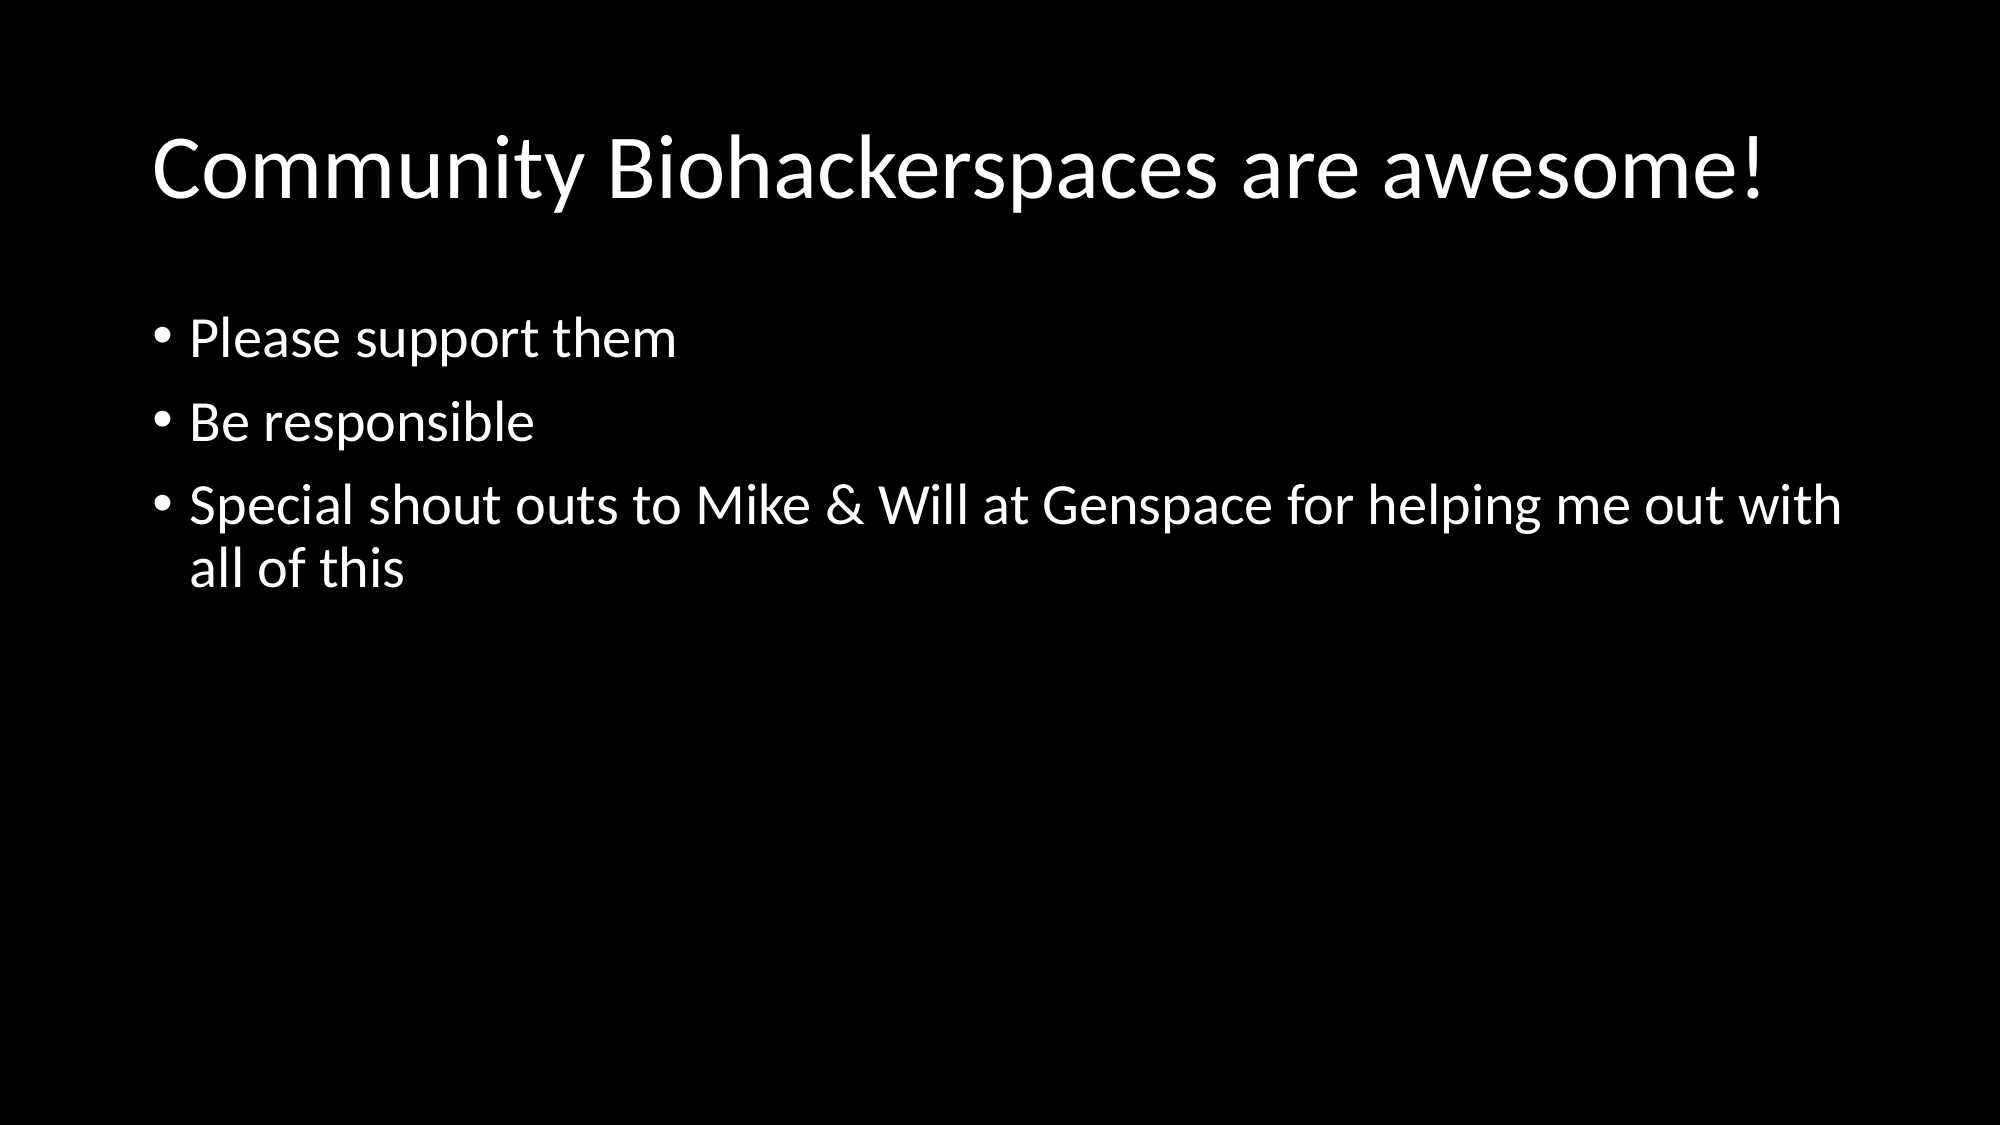

# Community Biohackerspaces are awesome!
Please support them
Be responsible
Special shout outs to Mike & Will at Genspace for helping me out with all of this